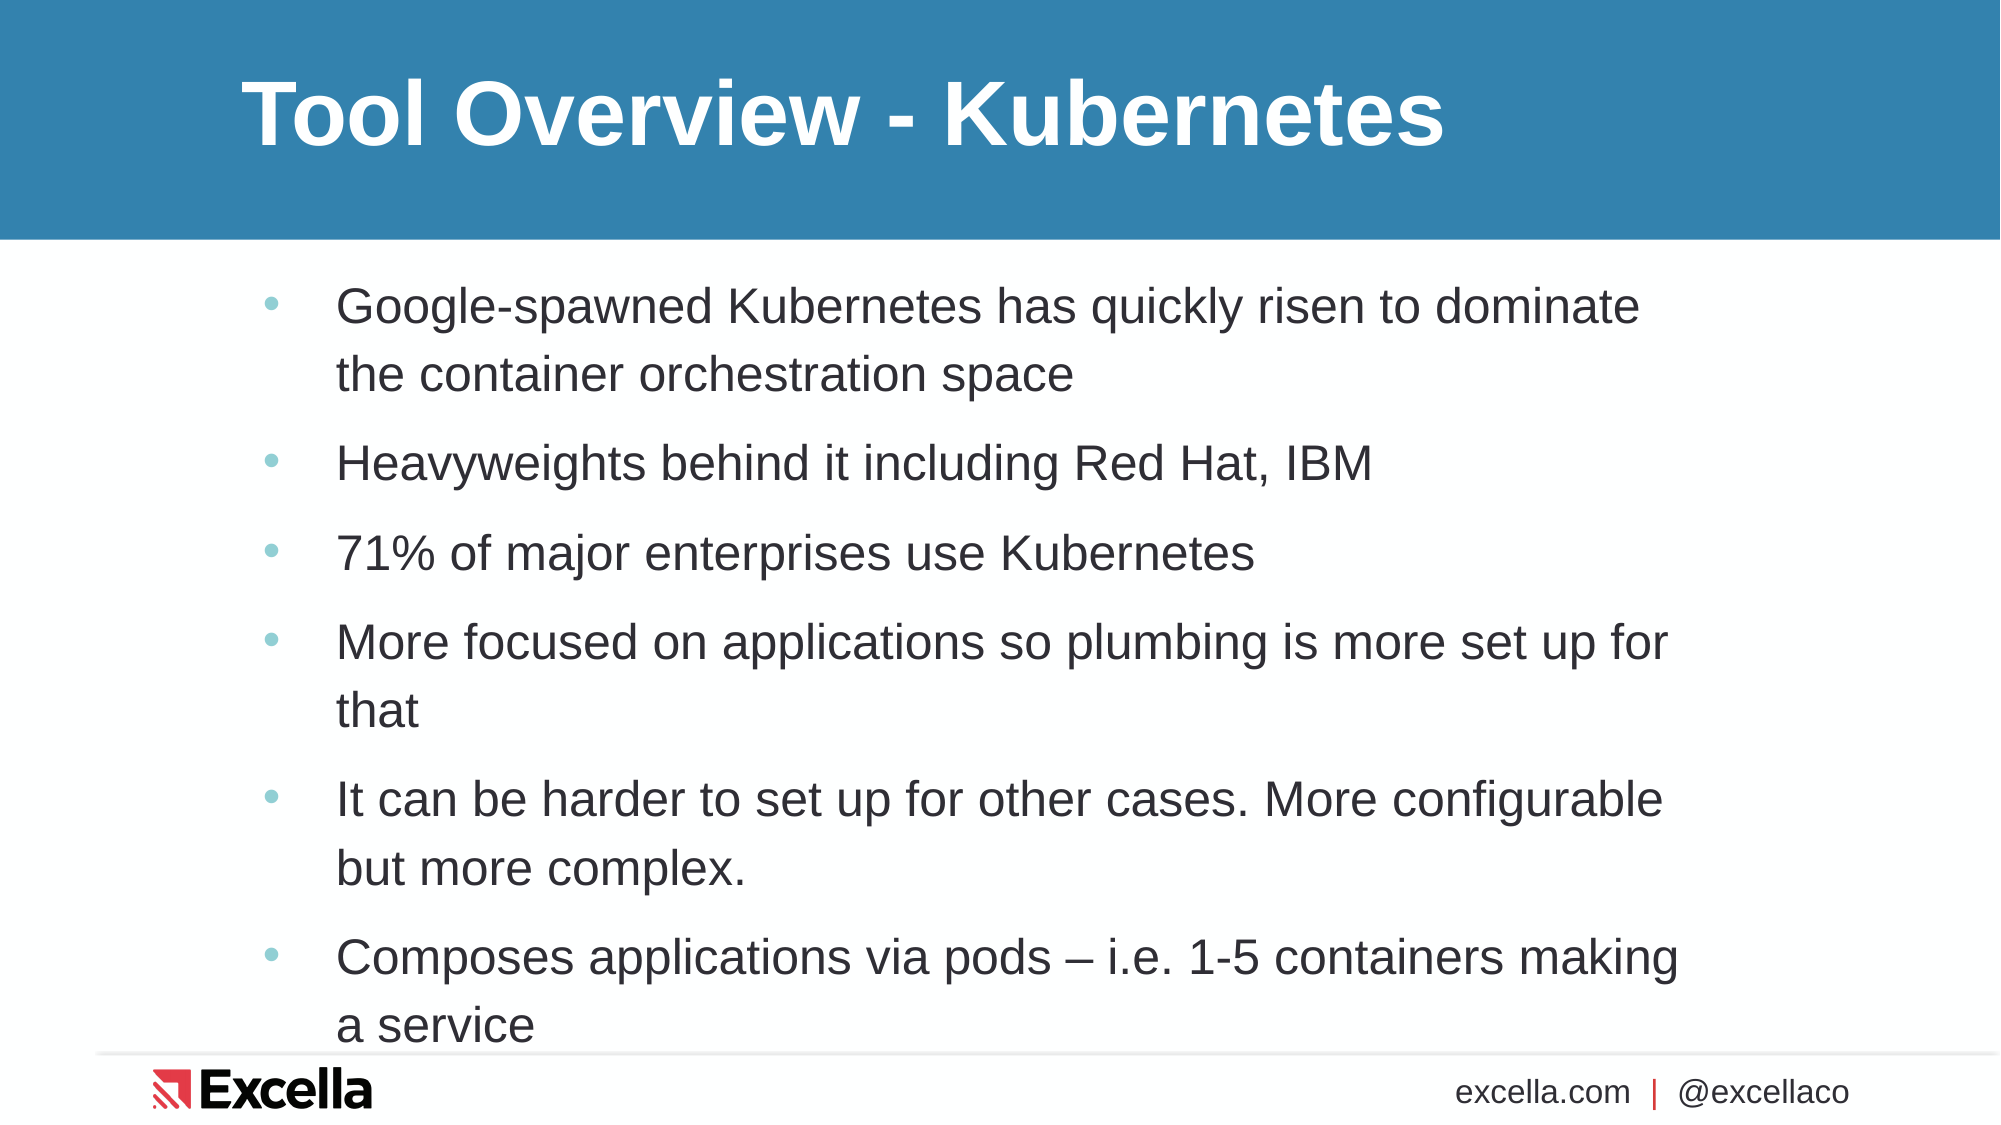

# Tool Overview - Kubernetes
Google-spawned Kubernetes has quickly risen to dominate the container orchestration space
Heavyweights behind it including Red Hat, IBM
71% of major enterprises use Kubernetes
More focused on applications so plumbing is more set up for that
It can be harder to set up for other cases. More configurable but more complex.
Composes applications via pods – i.e. 1-5 containers making a service